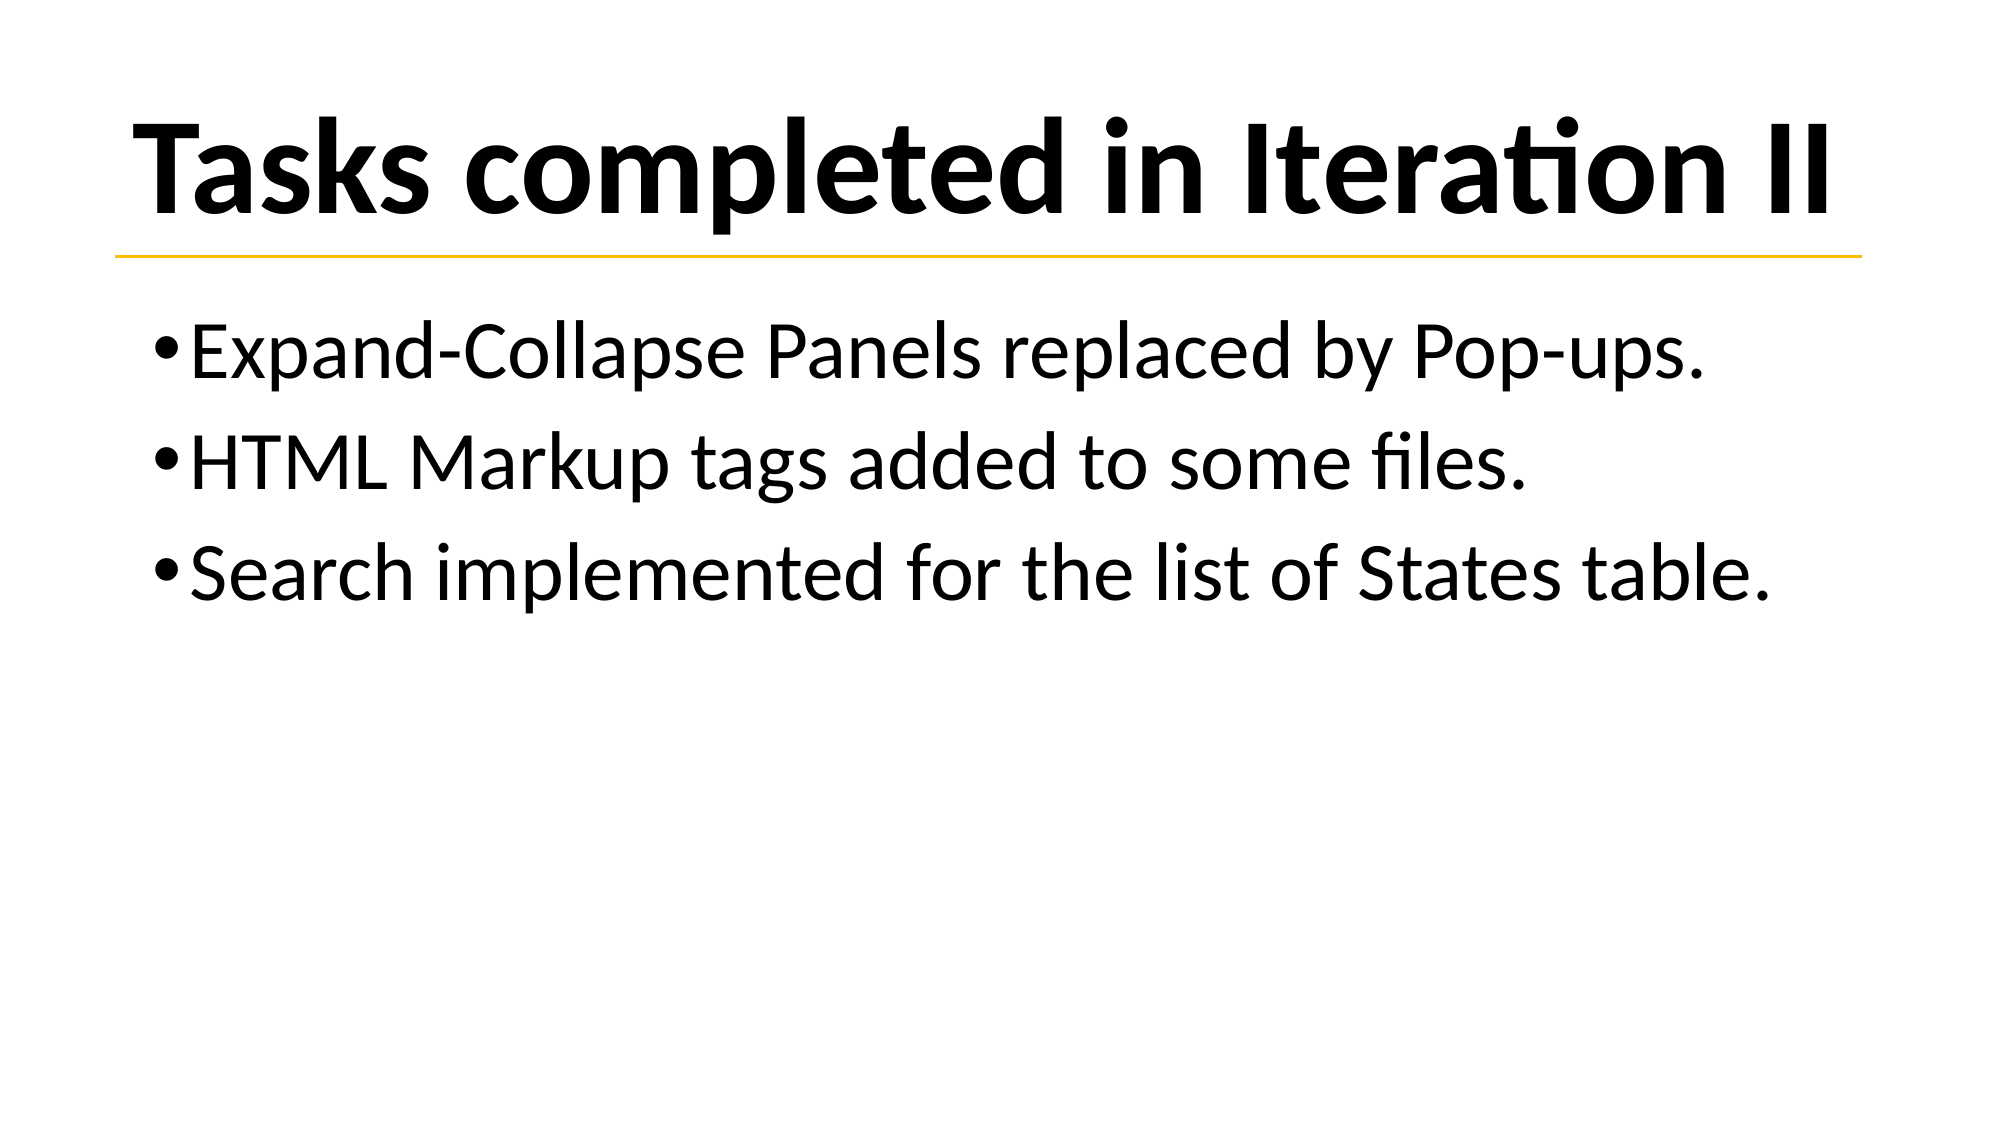

# Tasks completed in Iteration II
Expand-Collapse Panels replaced by Pop-ups.
HTML Markup tags added to some files.
Search implemented for the list of States table.